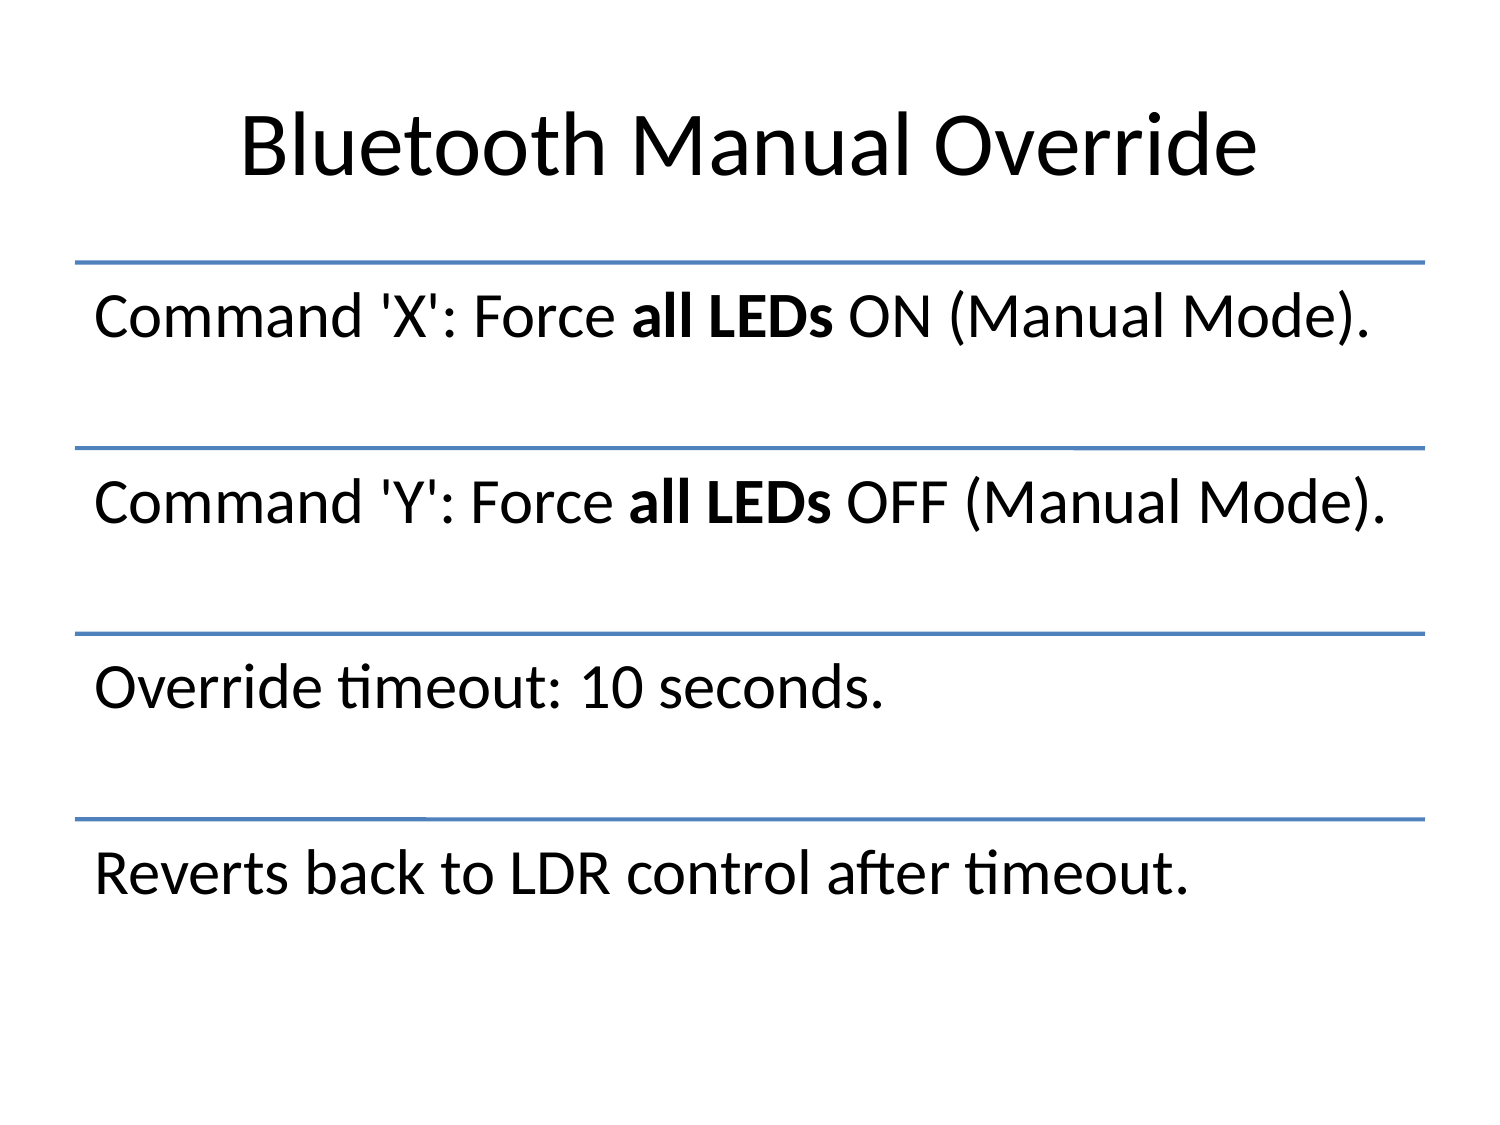

# Bluetooth Manual Override
Command 'X': Force all LEDs ON (Manual Mode).
Command 'Y': Force all LEDs OFF (Manual Mode).
Override timeout: 10 seconds.
Reverts back to LDR control after timeout.